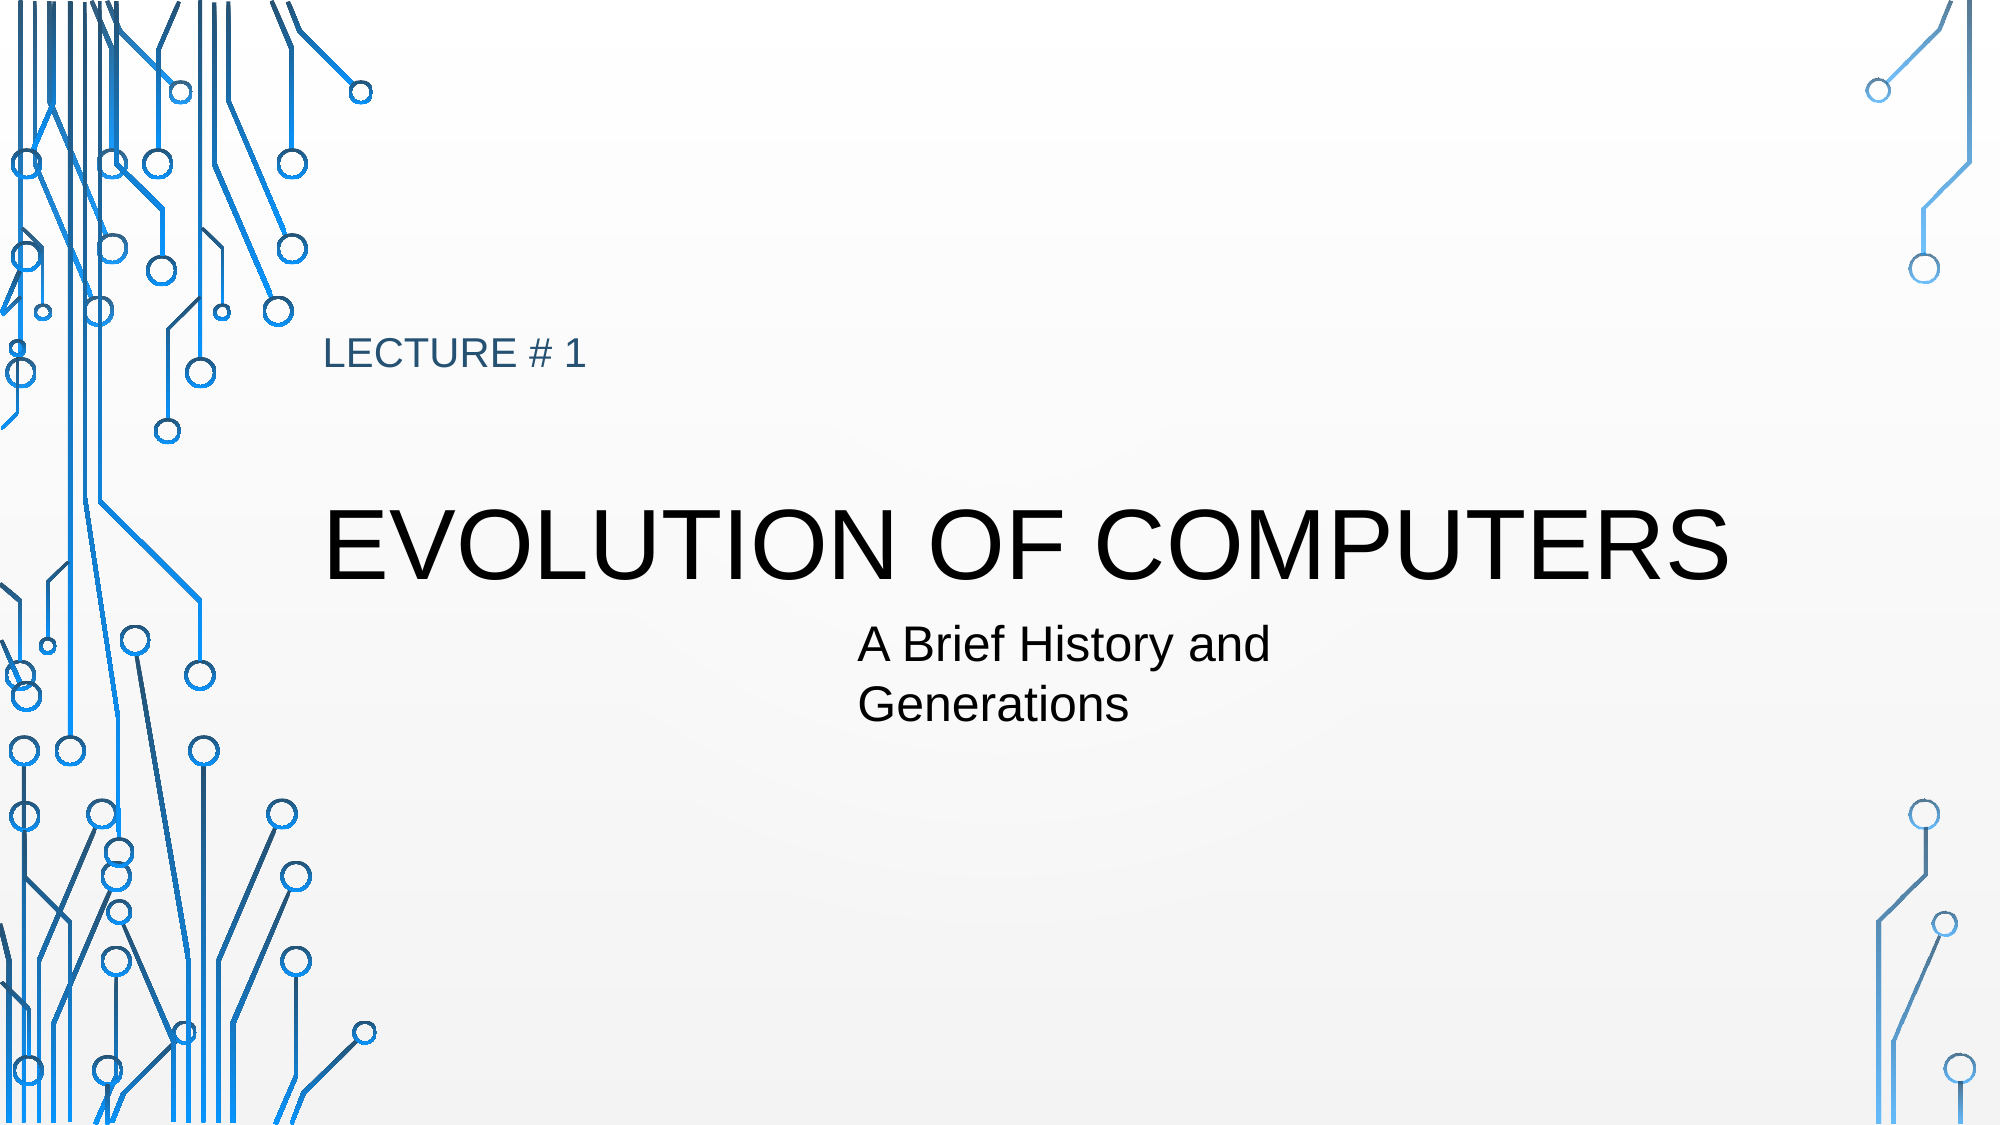

Lecture # 1
# Evolution of computers
A Brief History and Generations